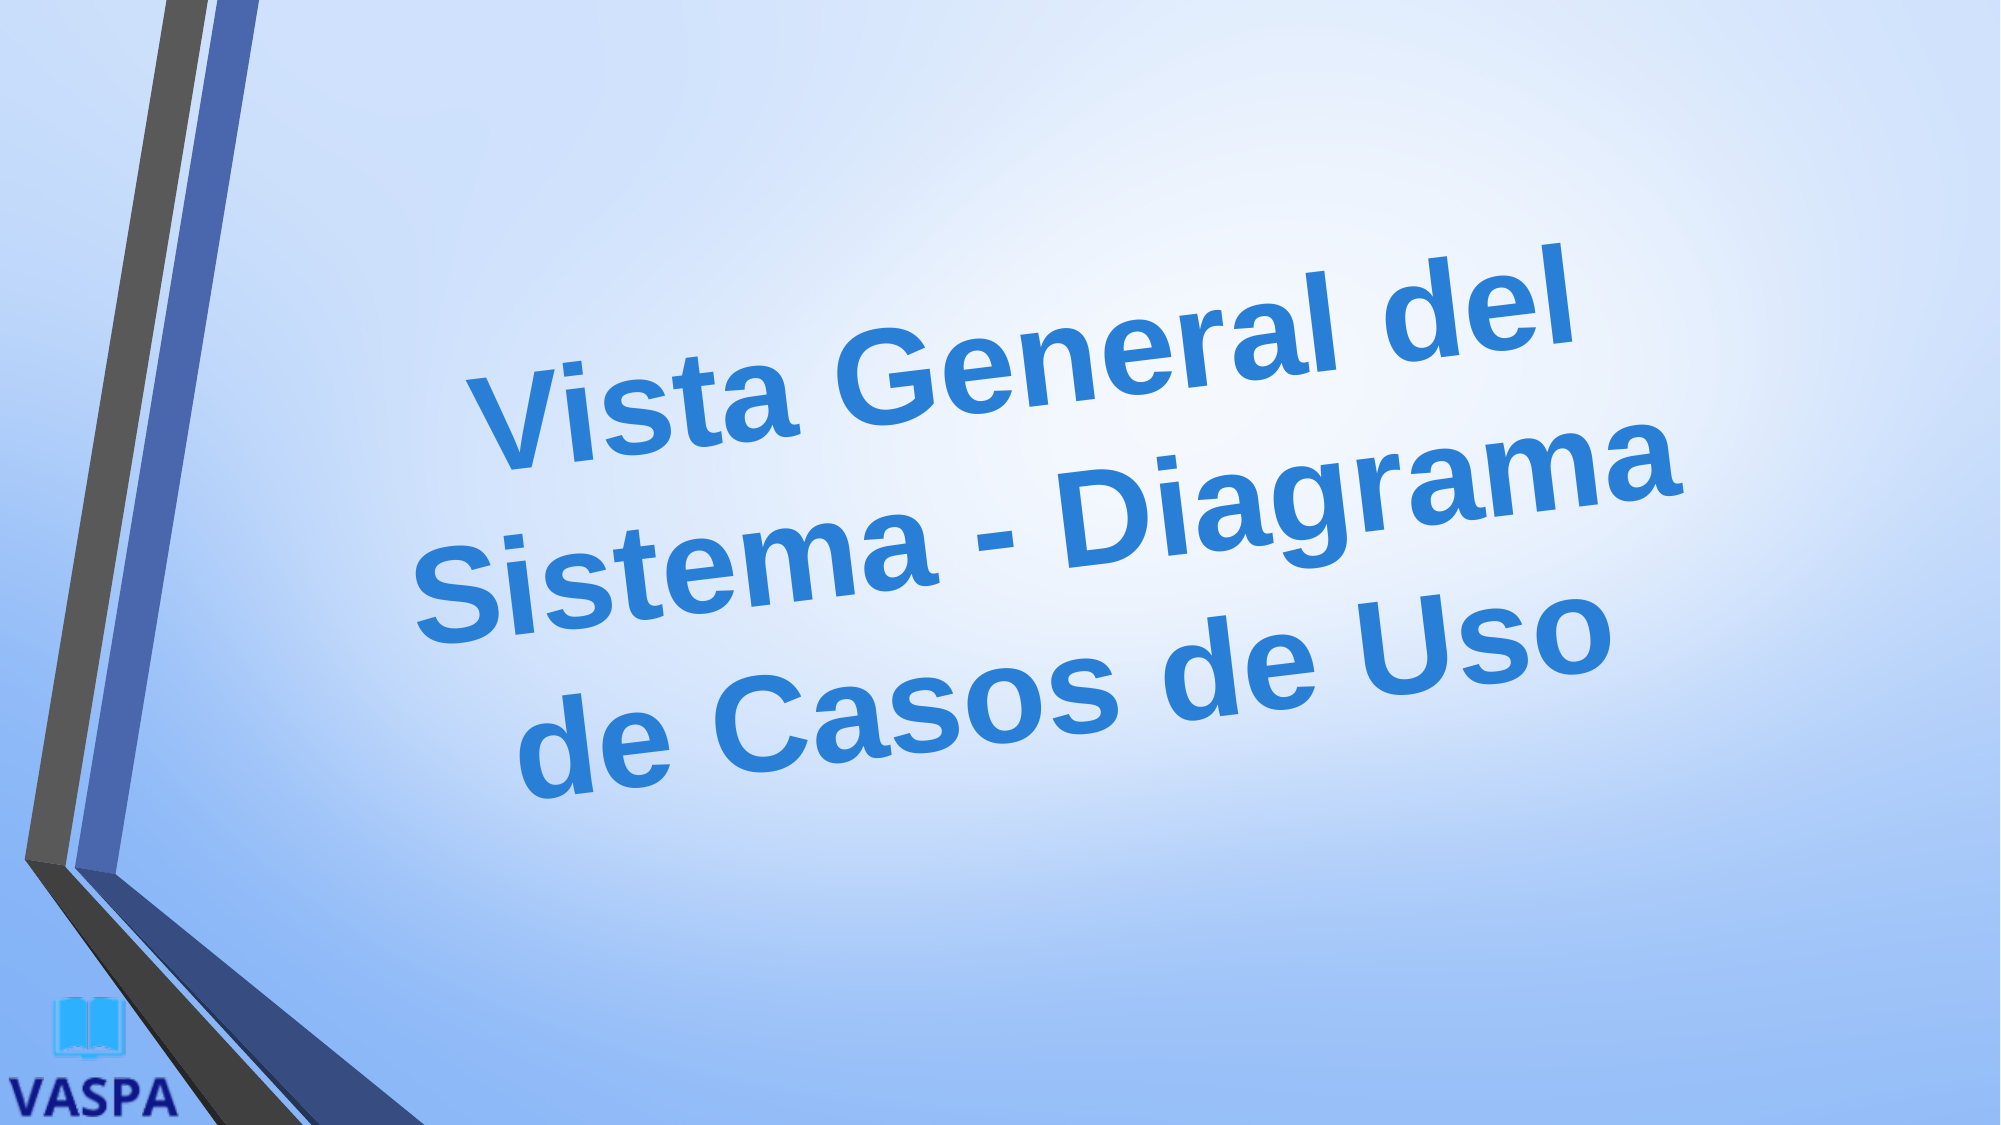

Vista General del Sistema - Diagrama de Casos de Uso